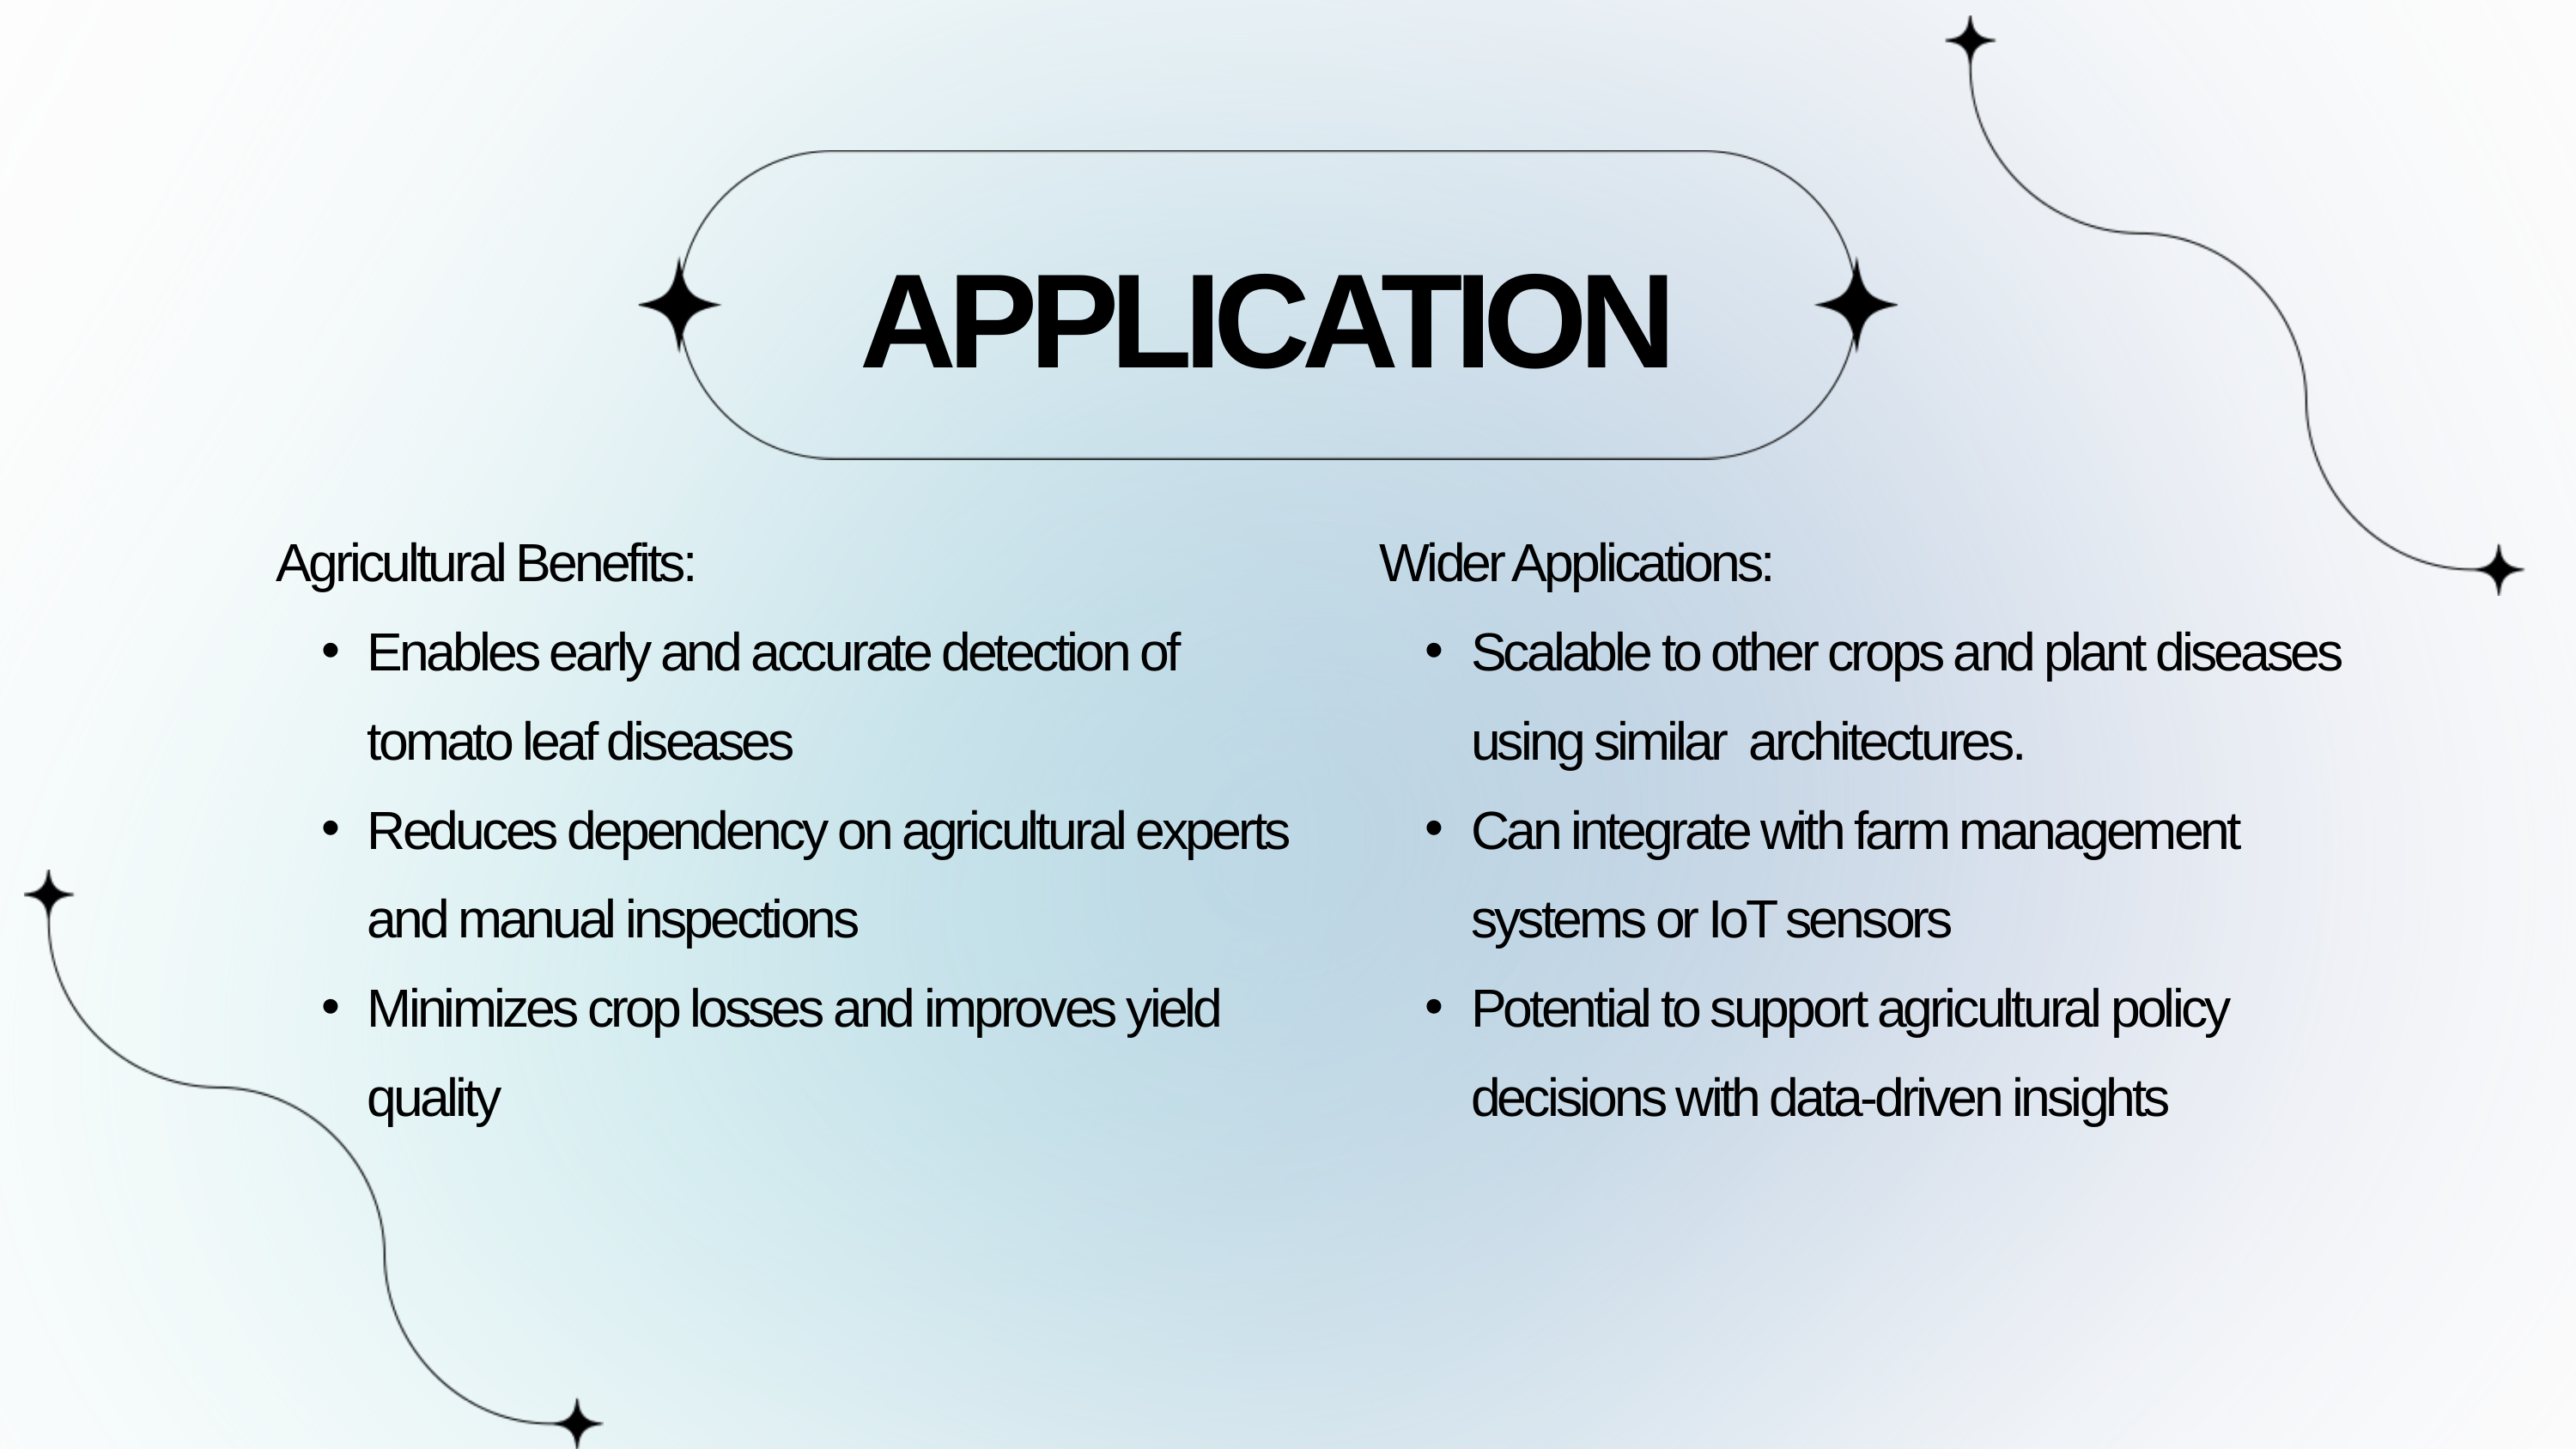

APPLICATION

Agricultural Benefits:
Enables early and accurate detection of tomato leaf diseases
Reduces dependency on agricultural experts and manual inspections
Minimizes crop losses and improves yield quality

Wider Applications:
Scalable to other crops and plant diseases using similar  architectures.
Can integrate with farm management systems or IoT sensors
Potential to support agricultural policy decisions with data-driven insights